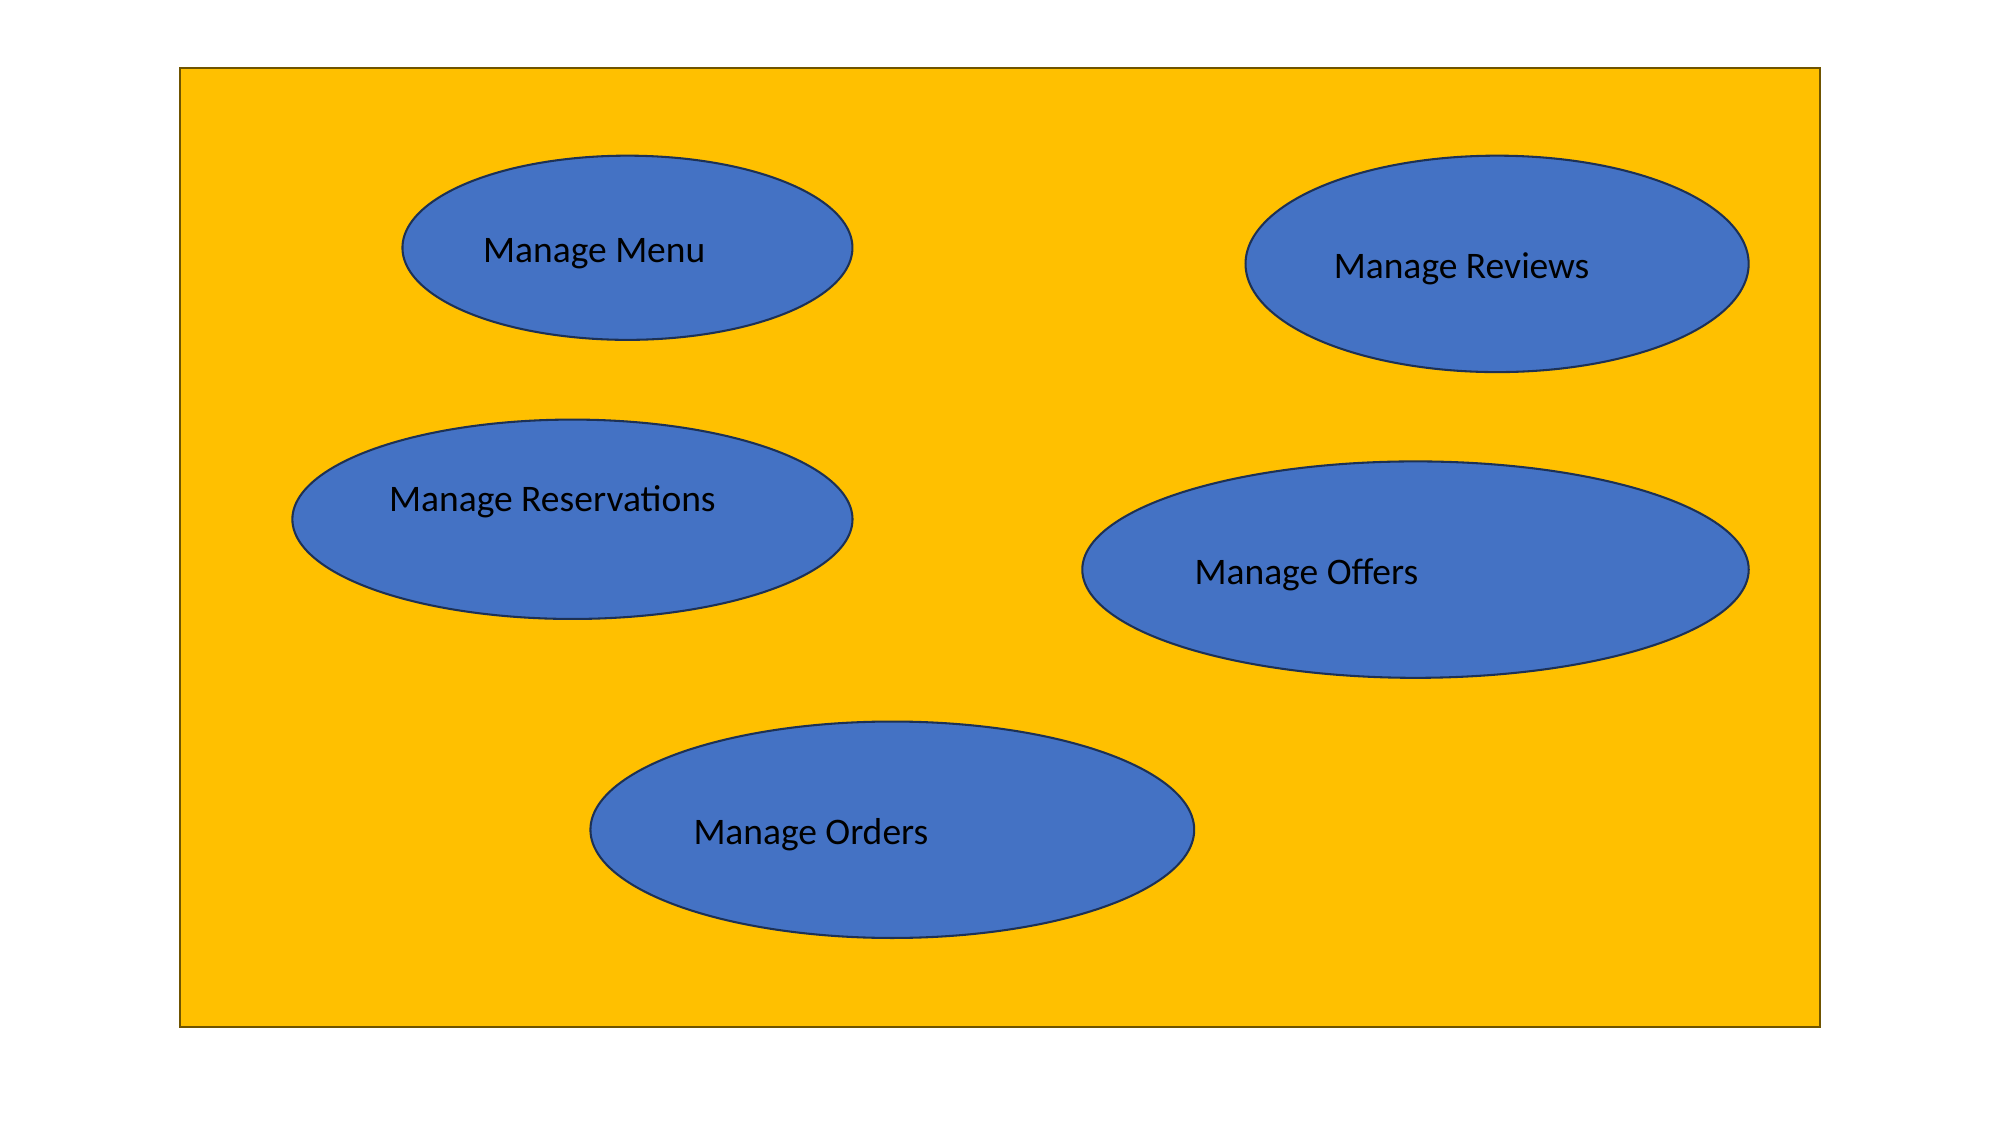

Manage Menu
Manage Reviews
Manage Reservations

Manage Offers
Manage Orders